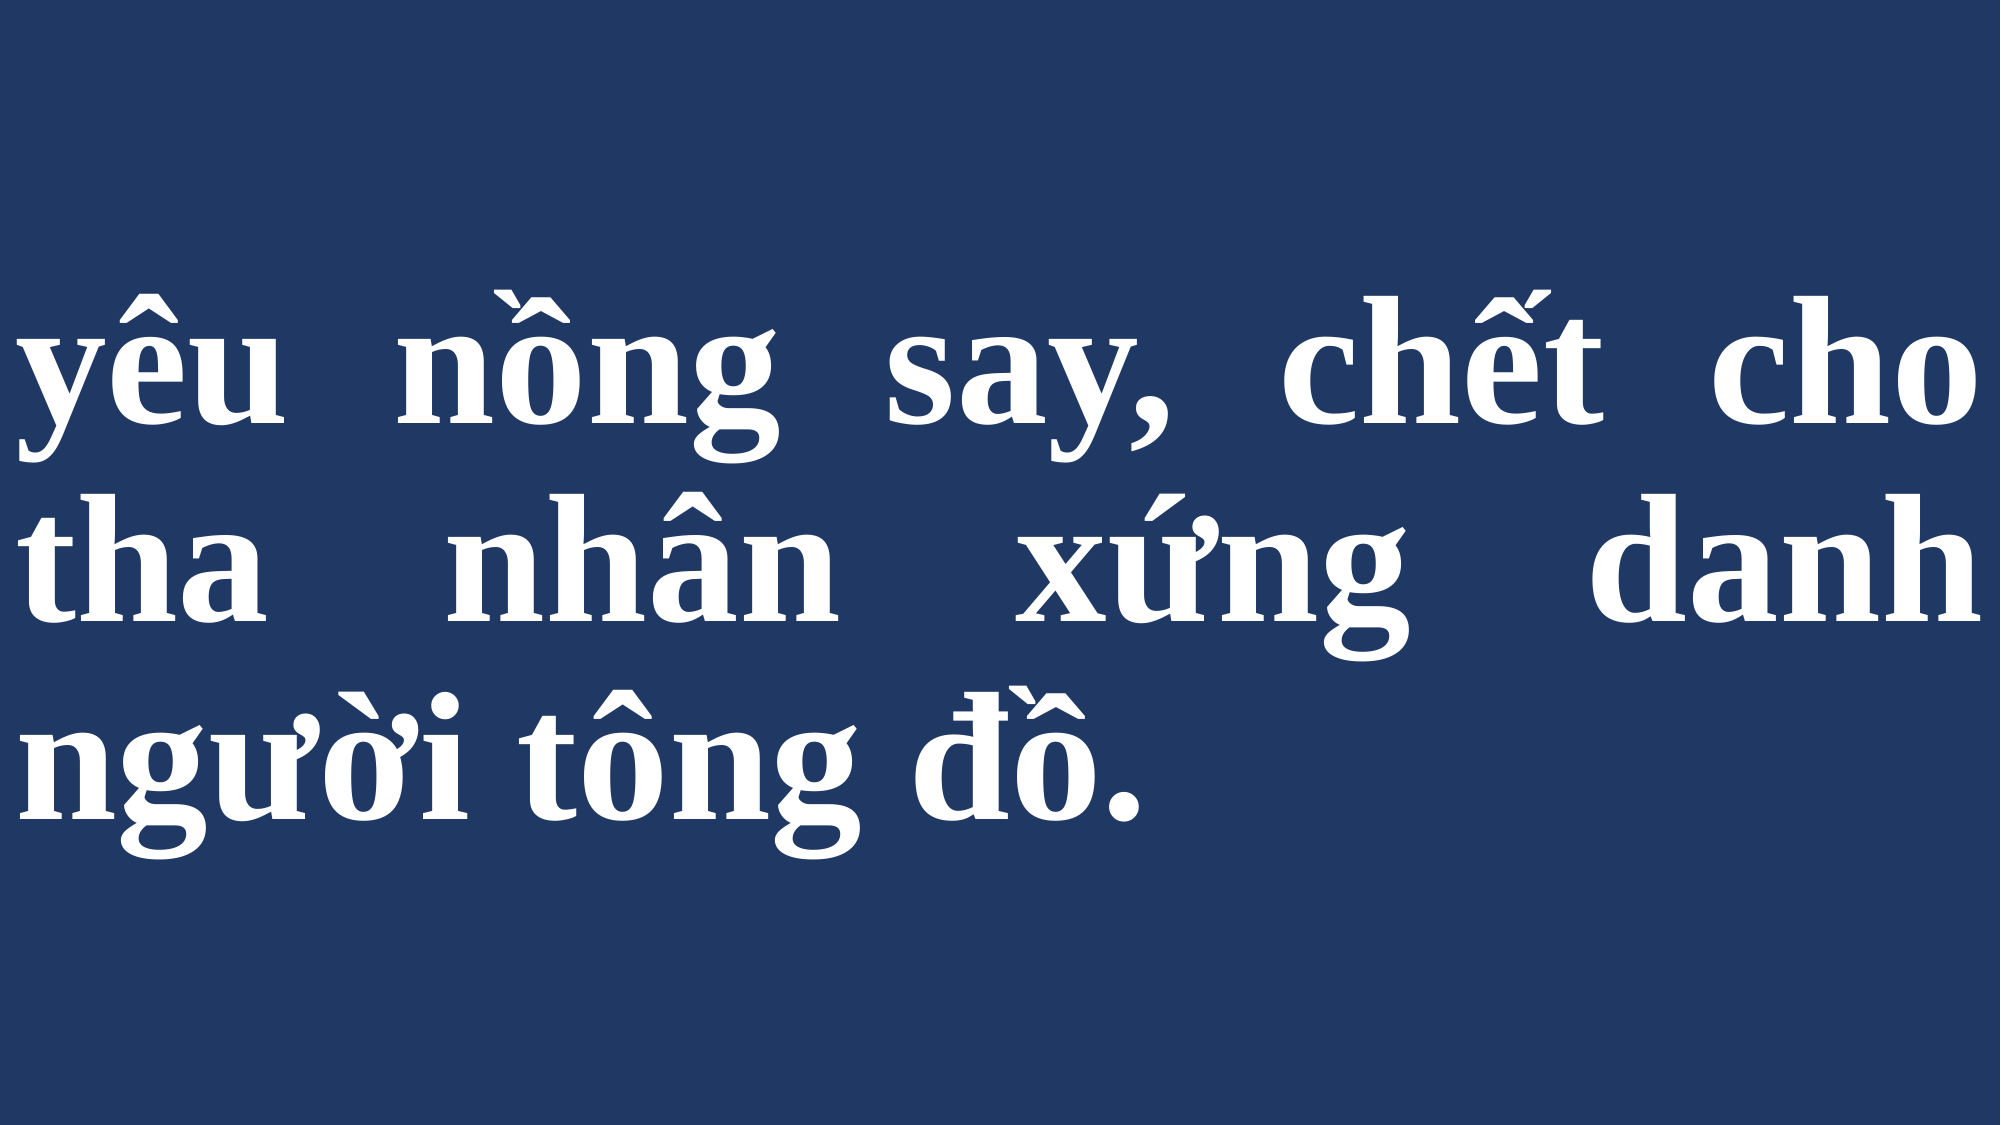

# yêu nồng say, chết cho tha nhân xứng danh người tông đồ.